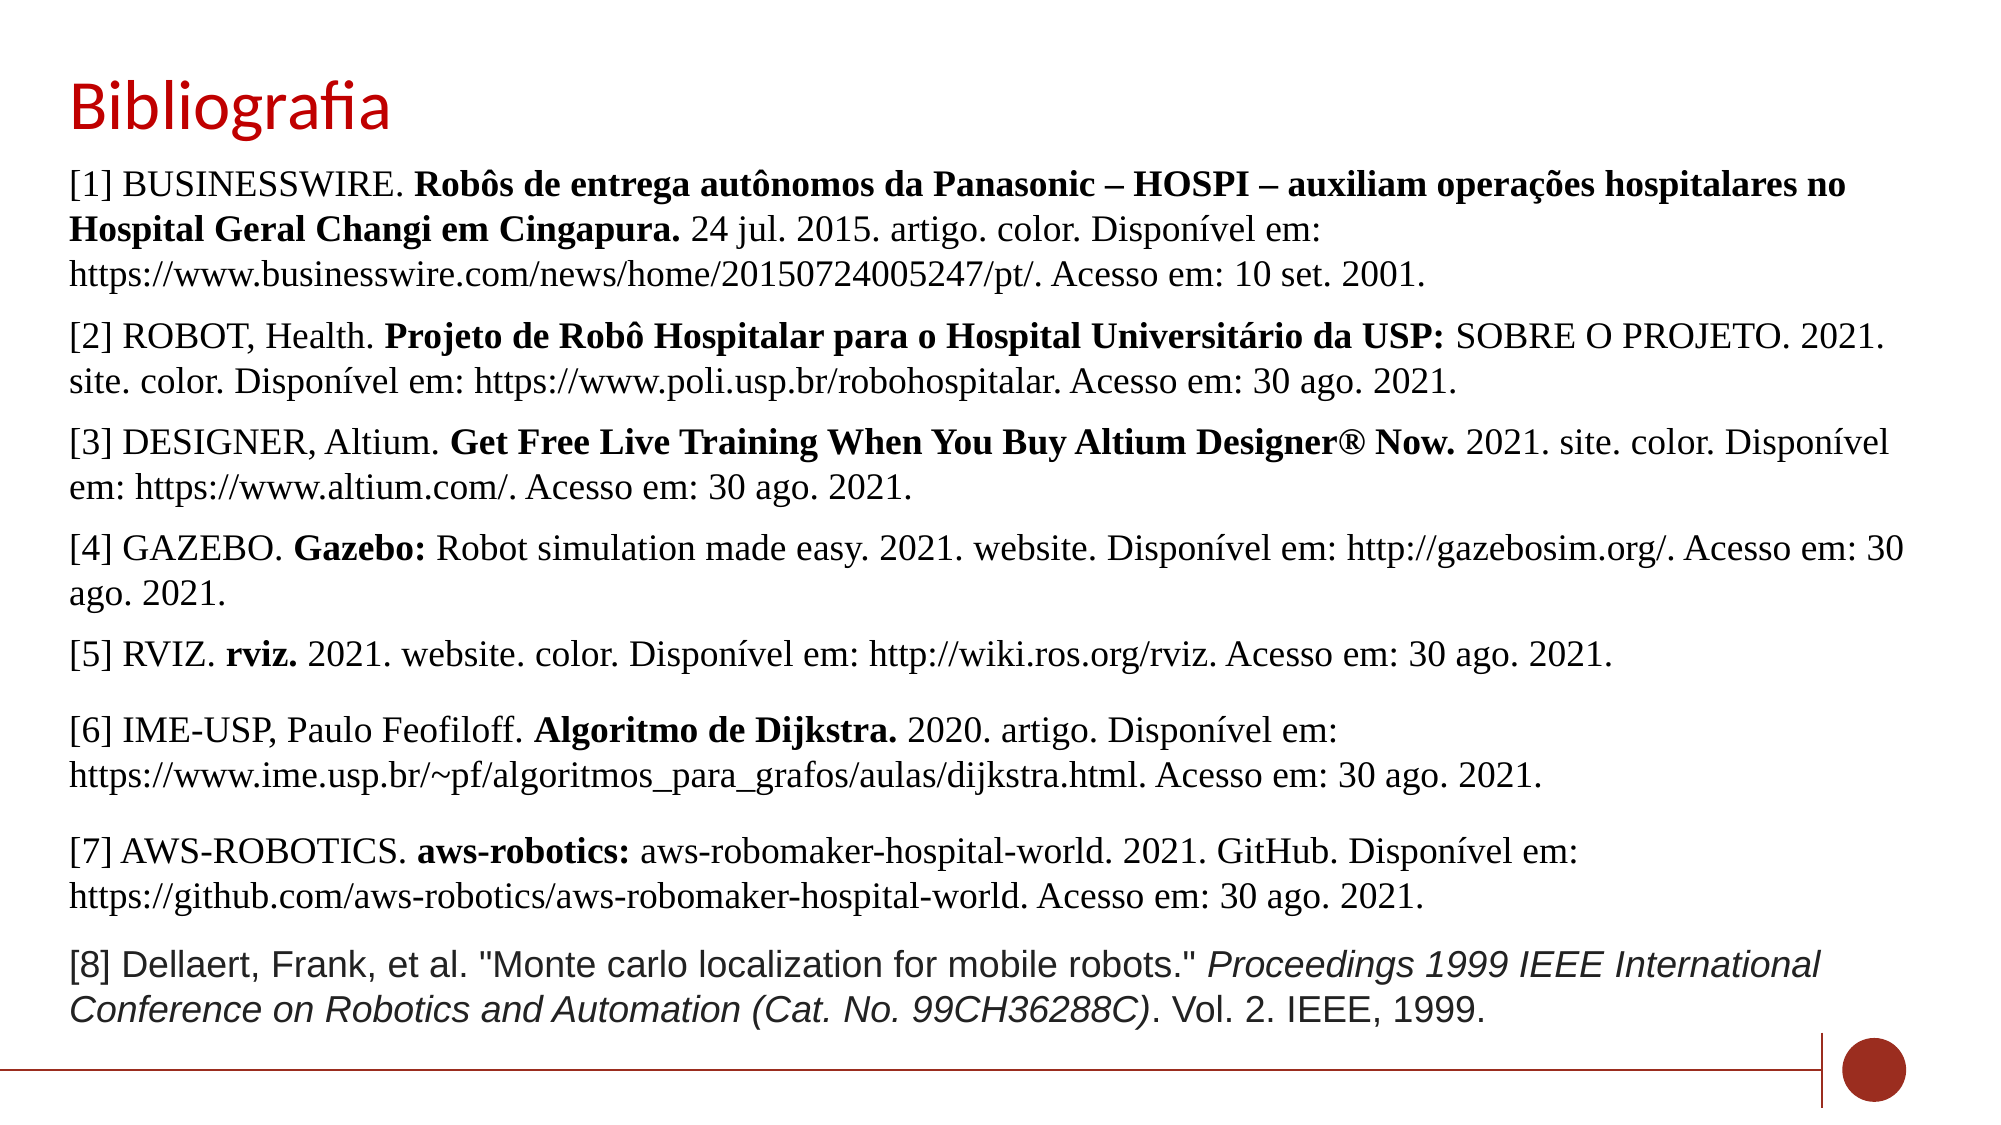

# Bibliografia
[1] BUSINESSWIRE. Robôs de entrega autônomos da Panasonic – HOSPI – auxiliam operações hospitalares no Hospital Geral Changi em Cingapura. 24 jul. 2015. artigo. color. Disponível em: https://www.businesswire.com/news/home/20150724005247/pt/. Acesso em: 10 set. 2001.
[2] ROBOT, Health. Projeto de Robô Hospitalar para o Hospital Universitário da USP: SOBRE O PROJETO. 2021. site. color. Disponível em: https://www.poli.usp.br/robohospitalar. Acesso em: 30 ago. 2021.
[3] DESIGNER, Altium. Get Free Live Training When You Buy Altium Designer® Now. 2021. site. color. Disponível em: https://www.altium.com/. Acesso em: 30 ago. 2021.
[4] GAZEBO. Gazebo: Robot simulation made easy. 2021. website. Disponível em: http://gazebosim.org/. Acesso em: 30 ago. 2021.
[5] RVIZ. rviz. 2021. website. color. Disponível em: http://wiki.ros.org/rviz. Acesso em: 30 ago. 2021.
[6] IME-USP, Paulo Feofiloff. Algoritmo de Dijkstra. 2020. artigo. Disponível em: https://www.ime.usp.br/~pf/algoritmos_para_grafos/aulas/dijkstra.html. Acesso em: 30 ago. 2021.
[7] AWS-ROBOTICS. aws-robotics: aws-robomaker-hospital-world. 2021. GitHub. Disponível em: https://github.com/aws-robotics/aws-robomaker-hospital-world. Acesso em: 30 ago. 2021.
[8] Dellaert, Frank, et al. "Monte carlo localization for mobile robots." Proceedings 1999 IEEE International Conference on Robotics and Automation (Cat. No. 99CH36288C). Vol. 2. IEEE, 1999.